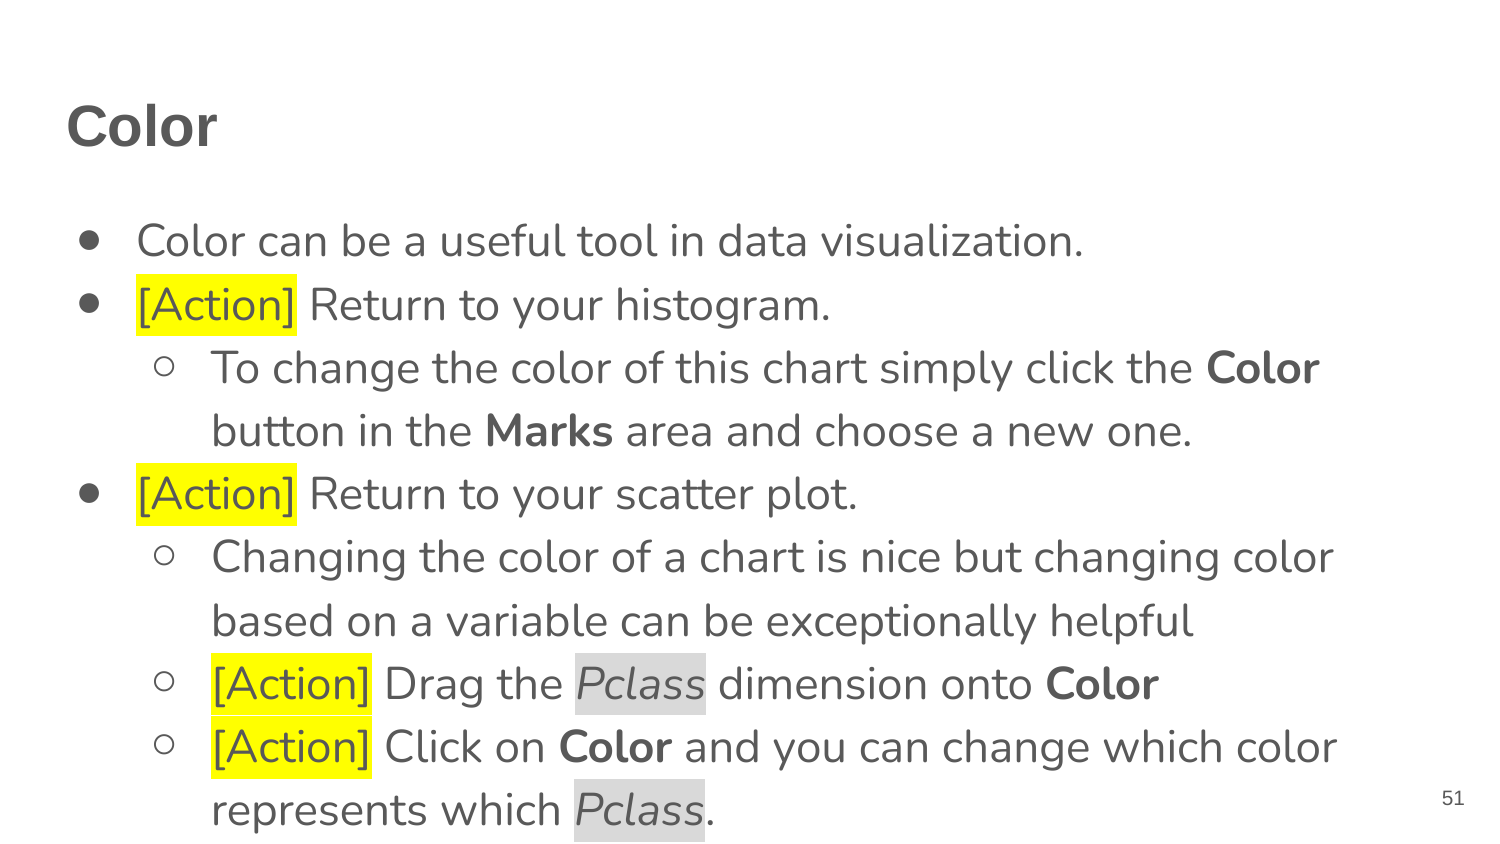

# Color
Color can be a useful tool in data visualization.
[Action] Return to your histogram.
To change the color of this chart simply click the Color button in the Marks area and choose a new one.
[Action] Return to your scatter plot.
Changing the color of a chart is nice but changing color based on a variable can be exceptionally helpful
[Action] Drag the Pclass dimension onto Color
[Action] Click on Color and you can change which color represents which Pclass.
51